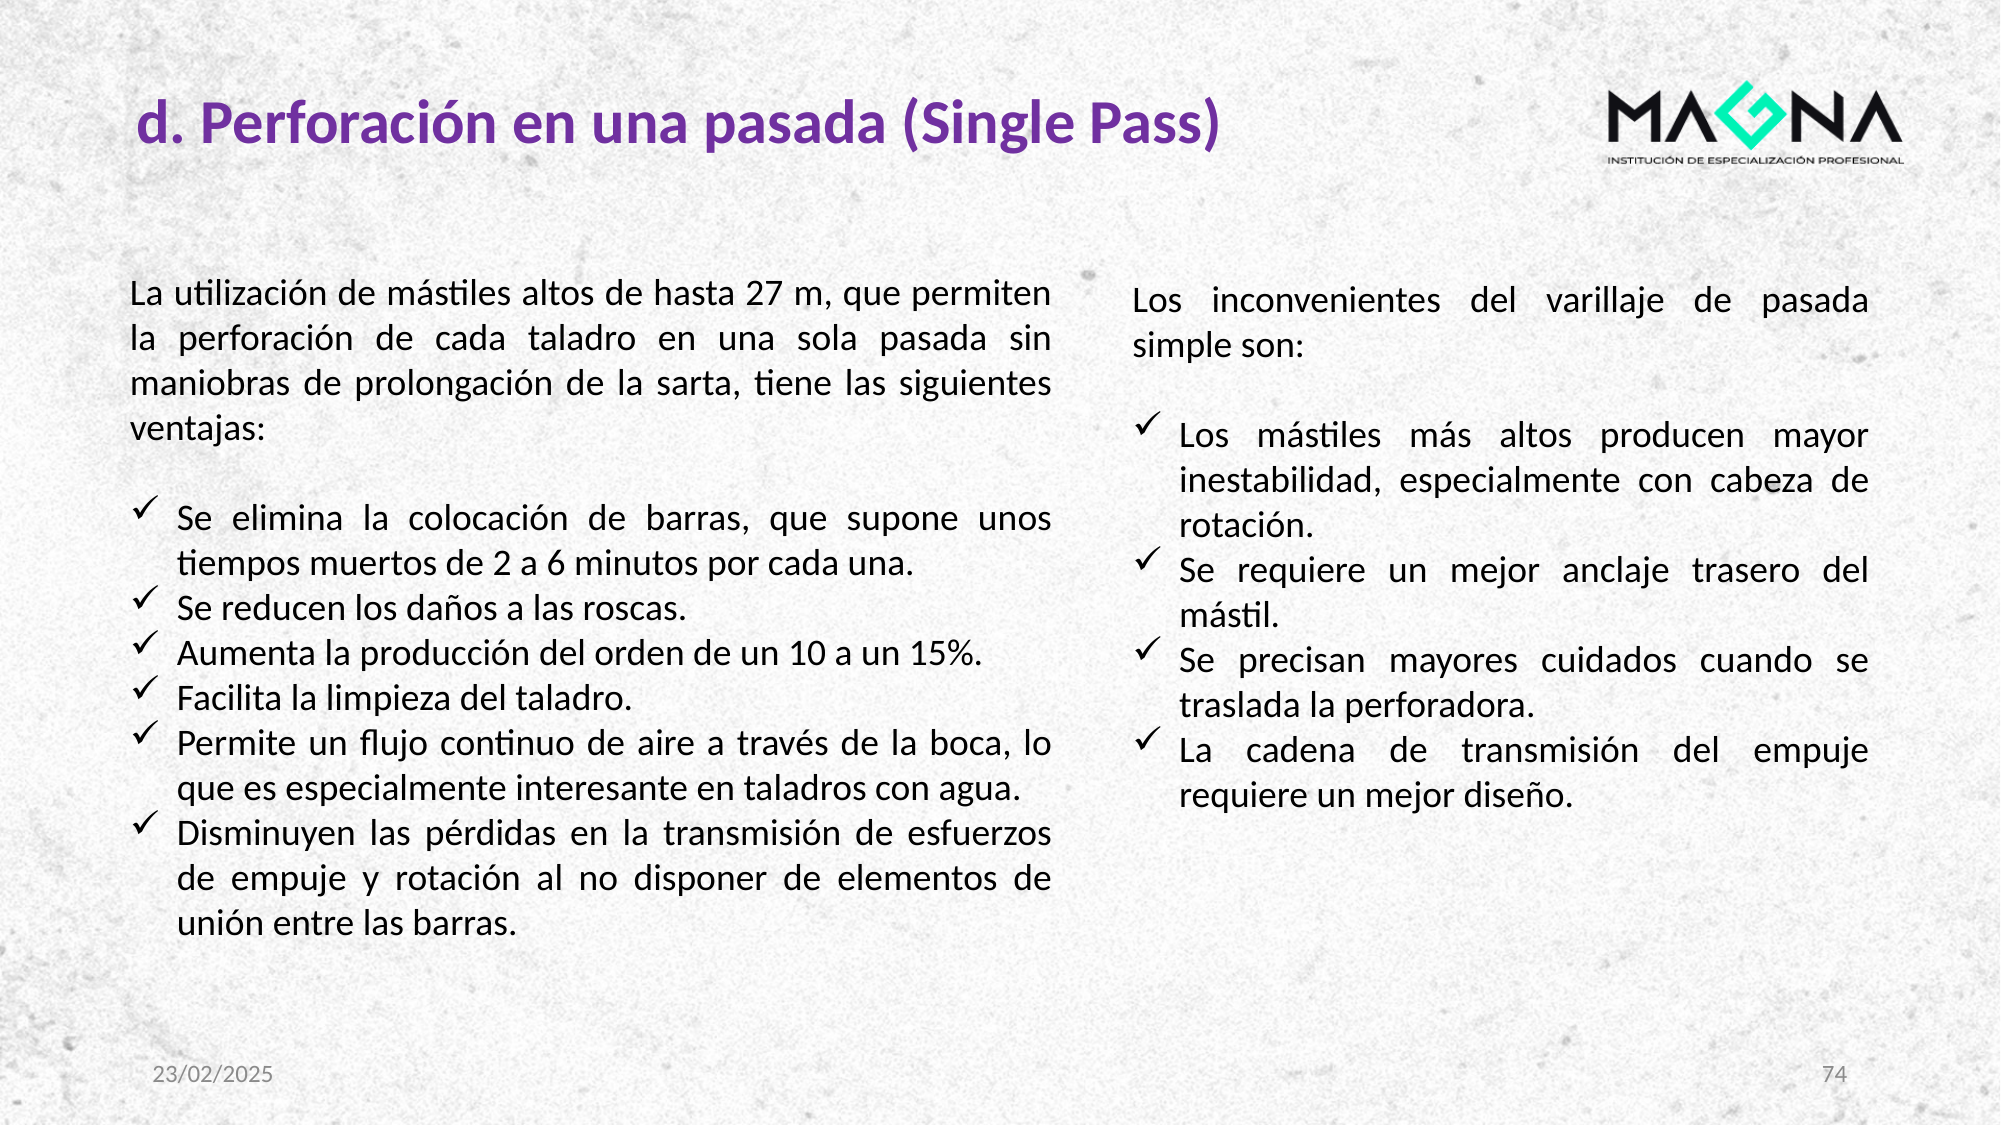

d. Perforación en una pasada (Single Pass)
La utilización de mástiles altos de hasta 27 m, que permiten la perforación de cada taladro en una sola pasada sin maniobras de prolongación de la sarta, tiene las siguientes ventajas:

Se elimina la colocación de barras, que supone unos tiempos muertos de 2 a 6 minutos por cada una.
Se reducen los daños a las roscas.
Aumenta la producción del orden de un 10 a un 15%.
Facilita la limpieza del taladro.
Permite un flujo continuo de aire a través de la boca, lo que es especialmente interesante en taladros con agua.
Disminuyen las pérdidas en la transmisión de esfuerzos de empuje y rotación al no disponer de elementos de unión entre las barras.
Los inconvenientes del varillaje de pasada simple son:

Los mástiles más altos producen mayor inestabilidad, especialmente con cabeza de rotación.
Se requiere un mejor anclaje trasero del mástil.
Se precisan mayores cuidados cuando se traslada la perforadora.
La cadena de transmisión del empuje requiere un mejor diseño.
23/02/2025
74